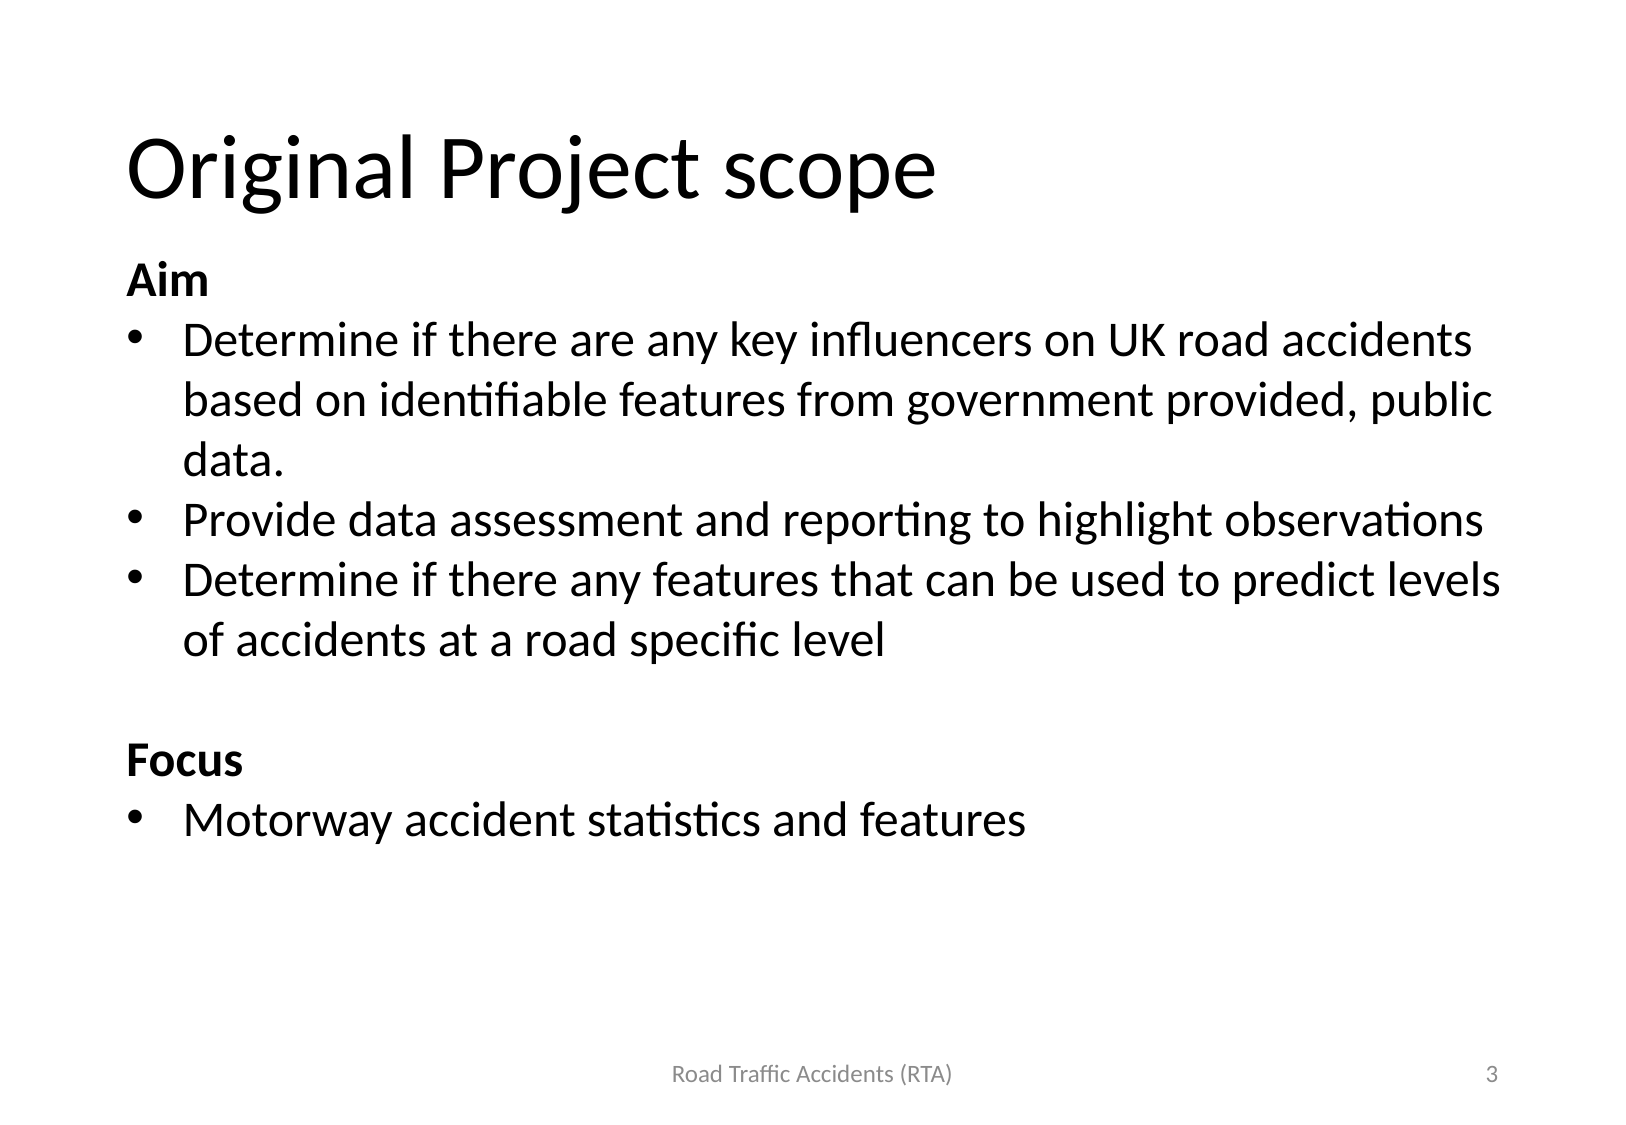

# Original Project scope
Aim
Determine if there are any key influencers on UK road accidents based on identifiable features from government provided, public data.
Provide data assessment and reporting to highlight observations
Determine if there any features that can be used to predict levels of accidents at a road specific level

Focus
Motorway accident statistics and features

Road Traffic Accidents (RTA)
3